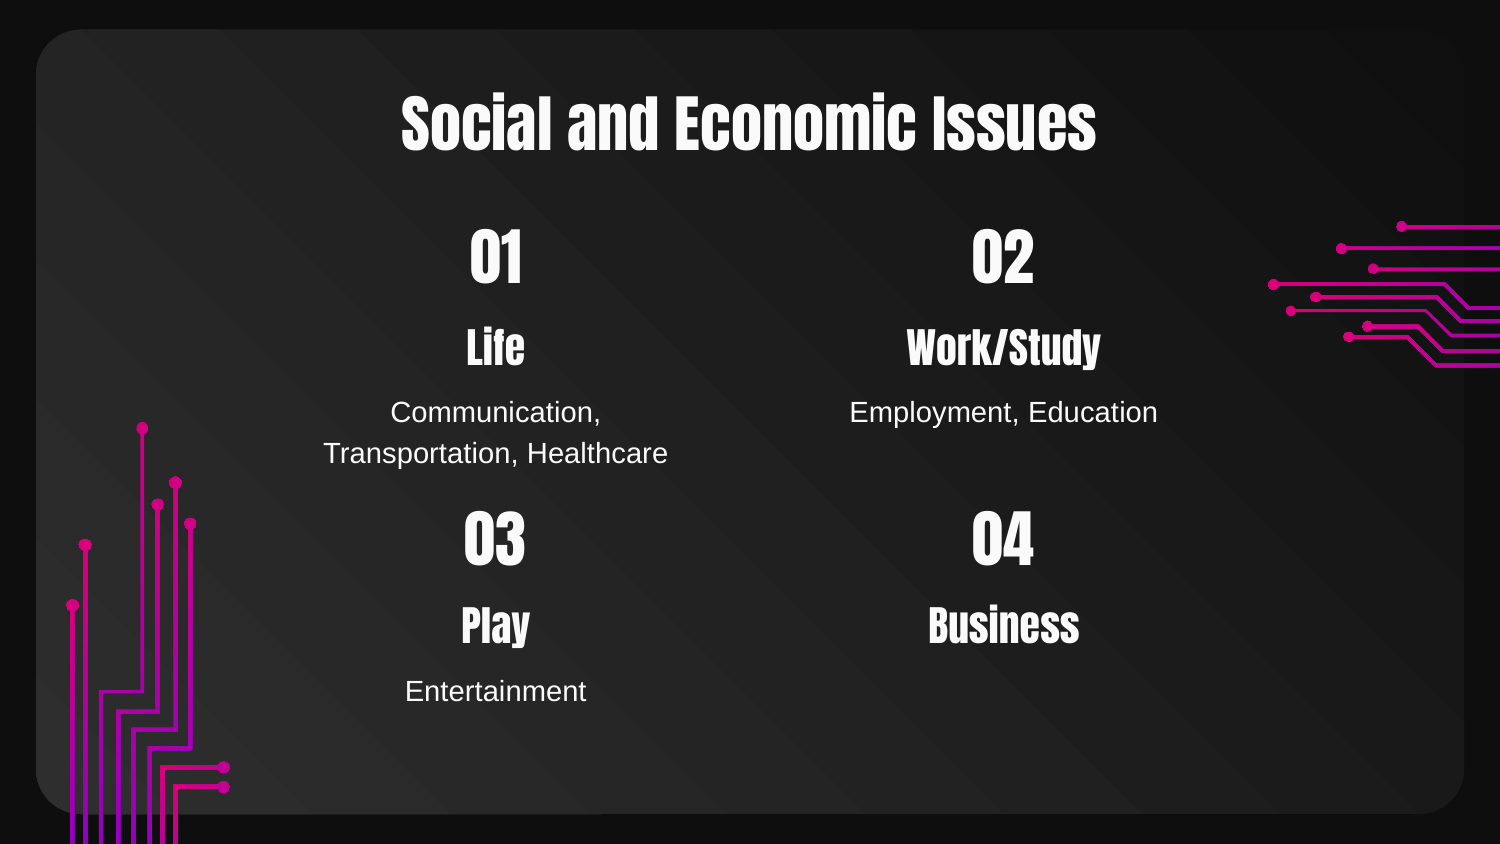

# Social and Economic Issues

01
02
Life
Work/Study
Communication, Transportation, Healthcare
Employment, Education
03
04
Play
Business
Entertainment